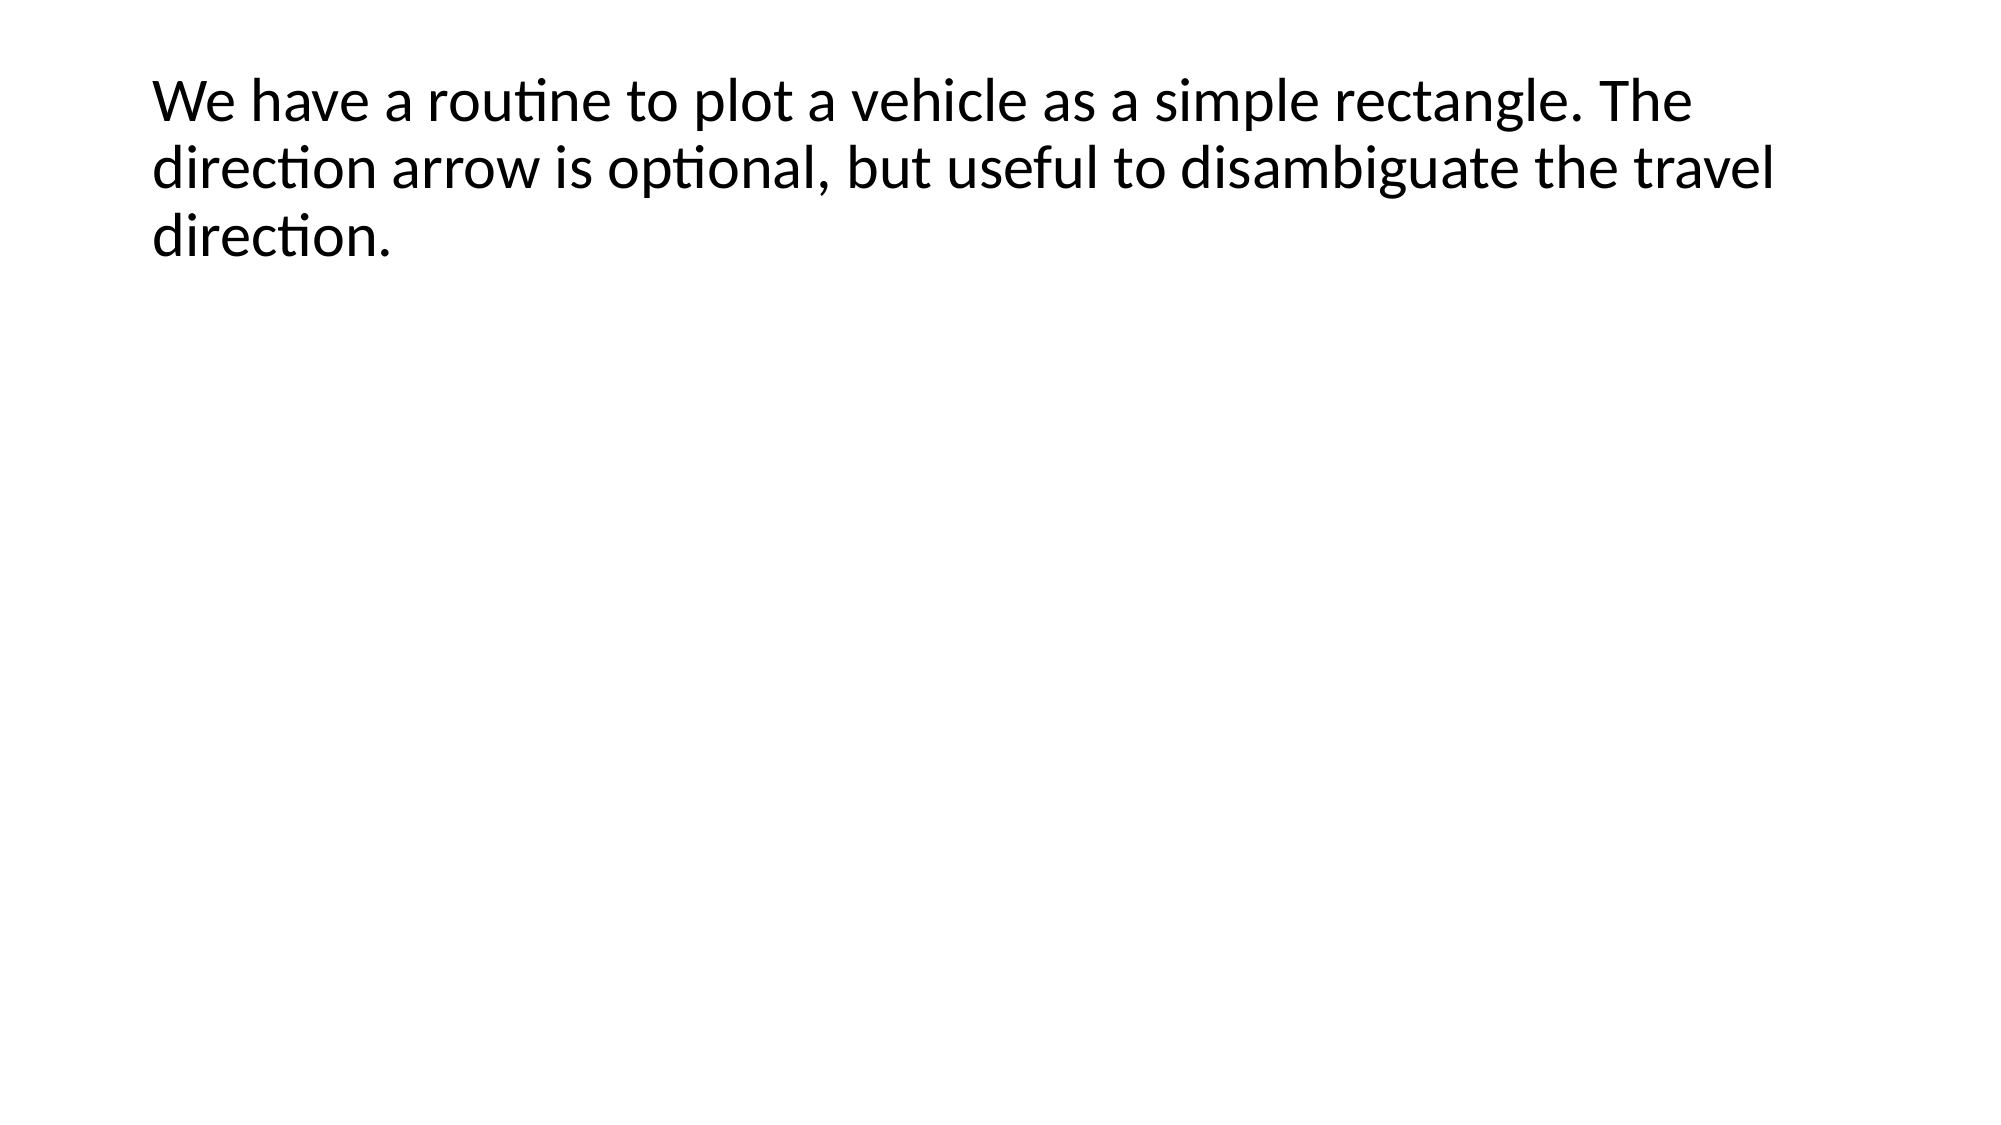

# We have a routine to plot a vehicle as a simple rectangle. The direction arrow is optional, but useful to disambiguate the travel direction.